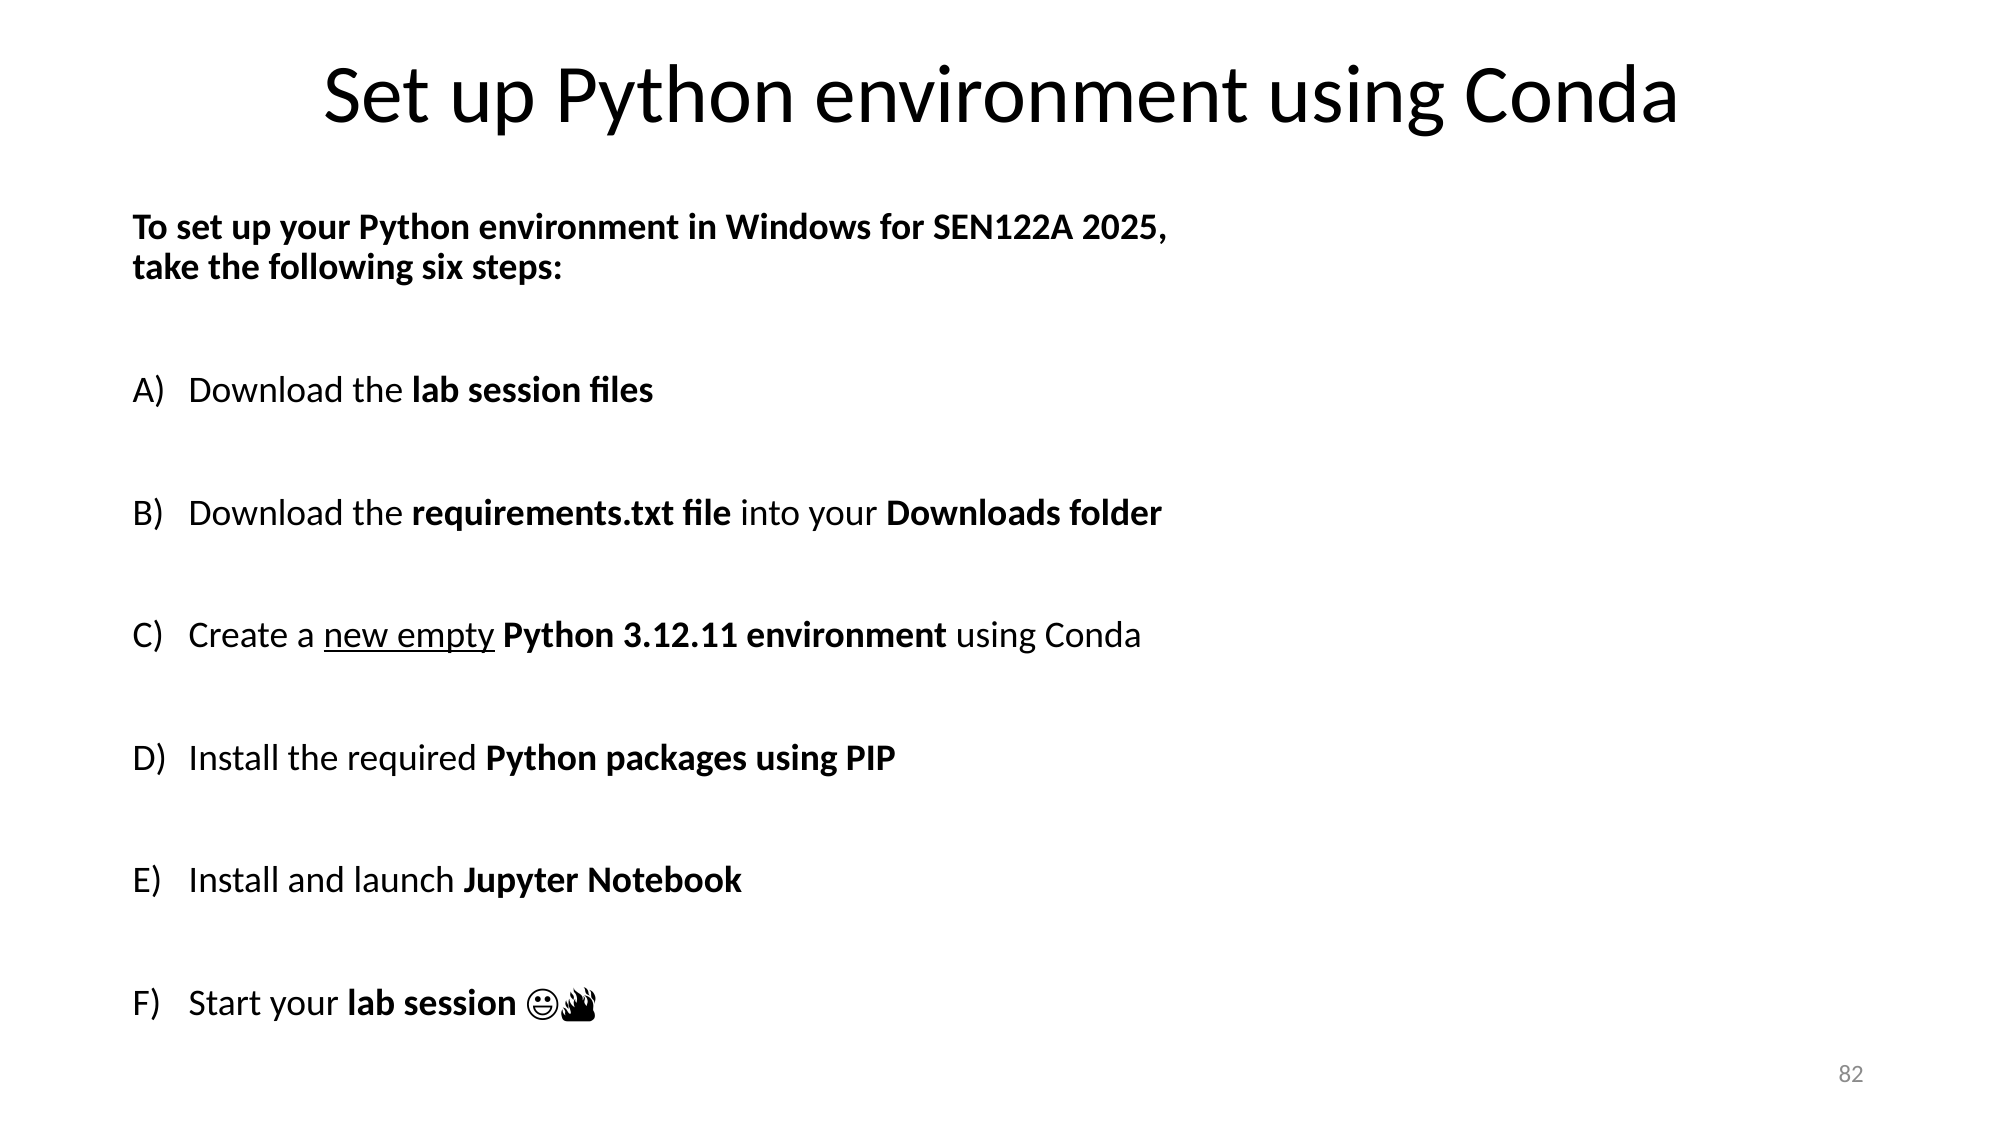

# Set up Python environment using Conda
To set up your Python environment in Windows for SEN122A 2025, take the following six steps:

Download the lab session files

Download the requirements.txt file into your Downloads folder

Create a new empty Python 3.12.11 environment using Conda

Install the required Python packages using PIP

Install and launch Jupyter Notebook

Start your lab session 😃🔥
82